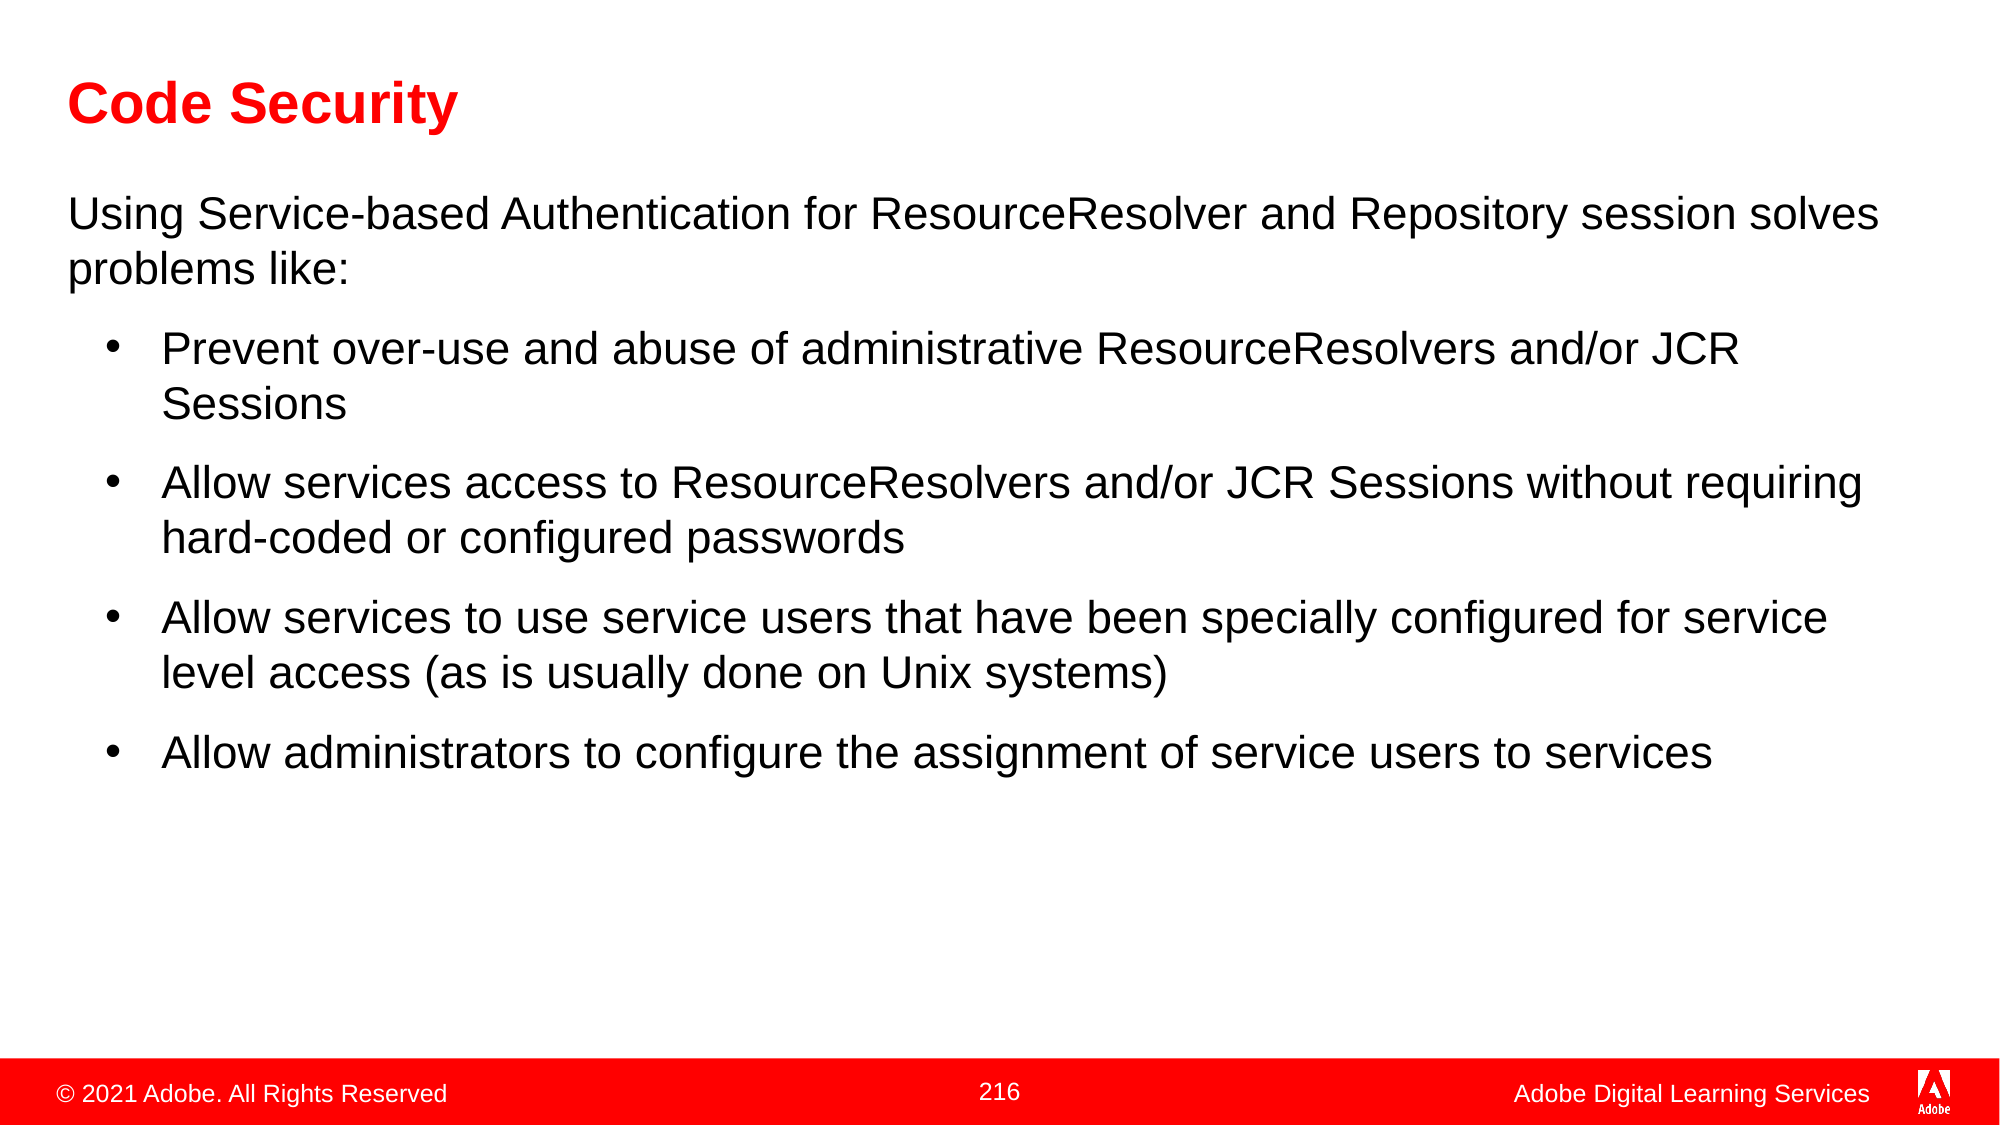

# Code Security
Using Service-based Authentication for ResourceResolver and Repository session solves problems like:
Prevent over-use and abuse of administrative ResourceResolvers and/or JCR Sessions
Allow services access to ResourceResolvers and/or JCR Sessions without requiring hard-coded or configured passwords
Allow services to use service users that have been specially configured for service level access (as is usually done on Unix systems)
Allow administrators to configure the assignment of service users to services